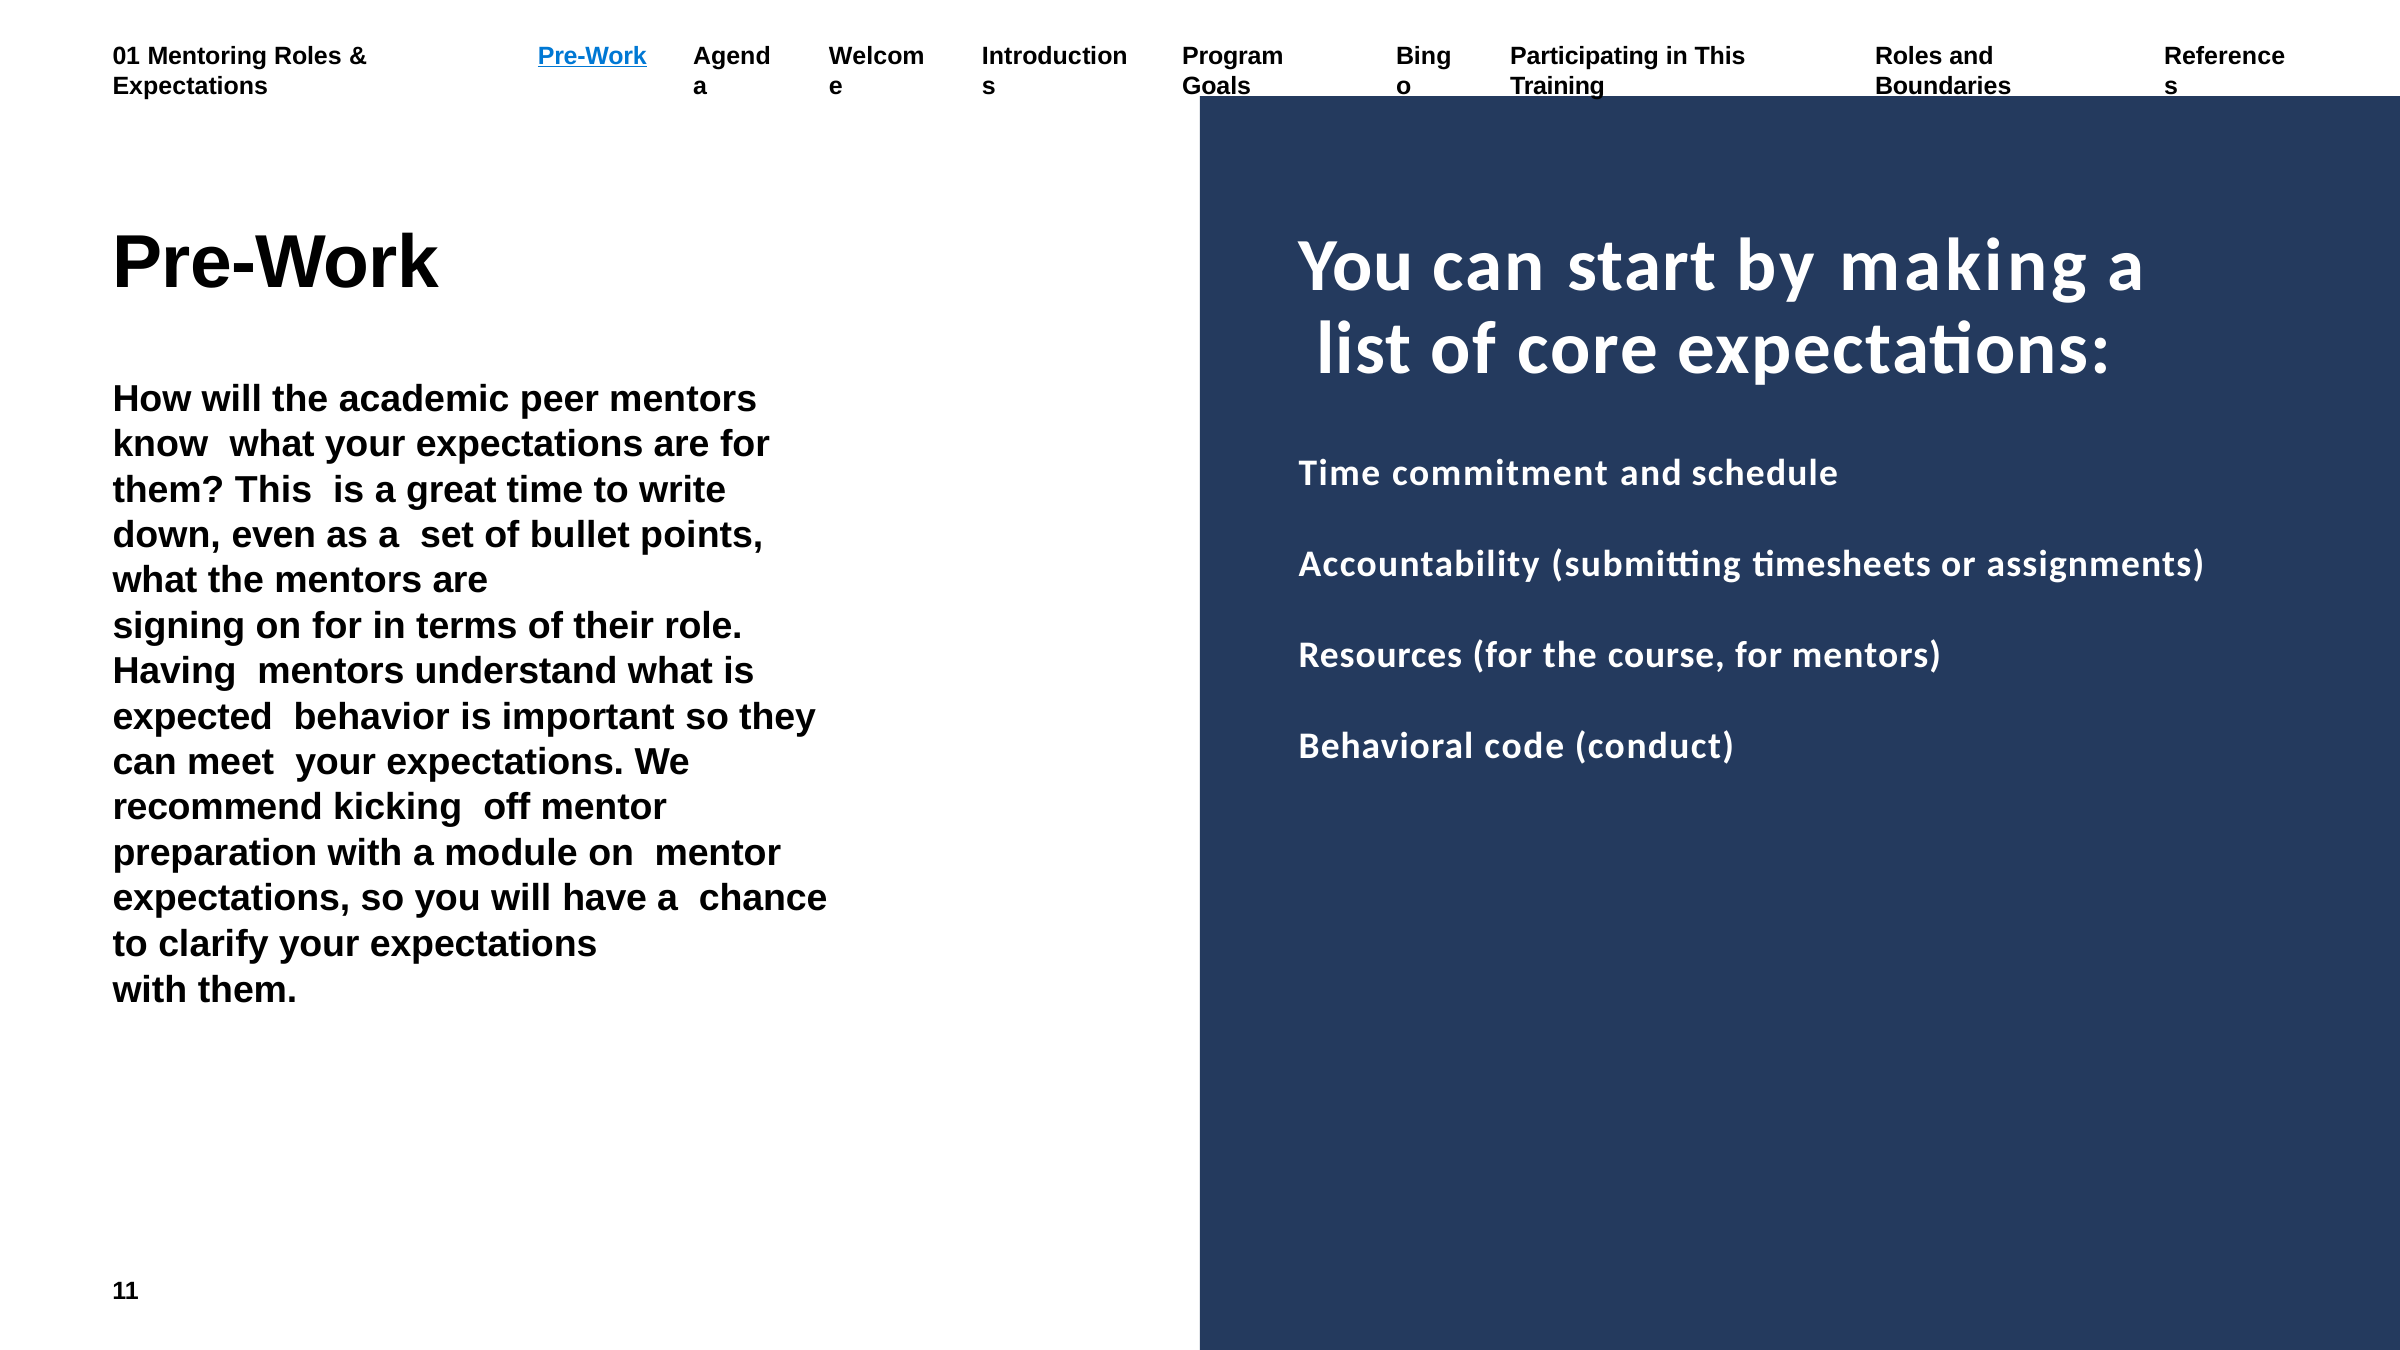

01 Mentoring Roles & Expectations
Pre-Work
Agenda
Welcome
Introductions
Program Goals
Bingo
Participating in This Training
Roles and Boundaries
References

Pre-Work
How will the academic peer mentors know  what your expectations are for them? This  is a great time to write down, even as a  set of bullet points, what the mentors are
signing on for in terms of their role. Having  mentors understand what is expected  behavior is important so they can meet  your expectations. We recommend kicking  off mentor preparation with a module on  mentor expectations, so you will have a  chance to clarify your expectations
with them.
You can start by making a  list of core expectations:
Time commitment and schedule
Accountability (submitting timesheets or assignments)  Resources (for the course, for mentors)

Behavioral code (conduct)
11